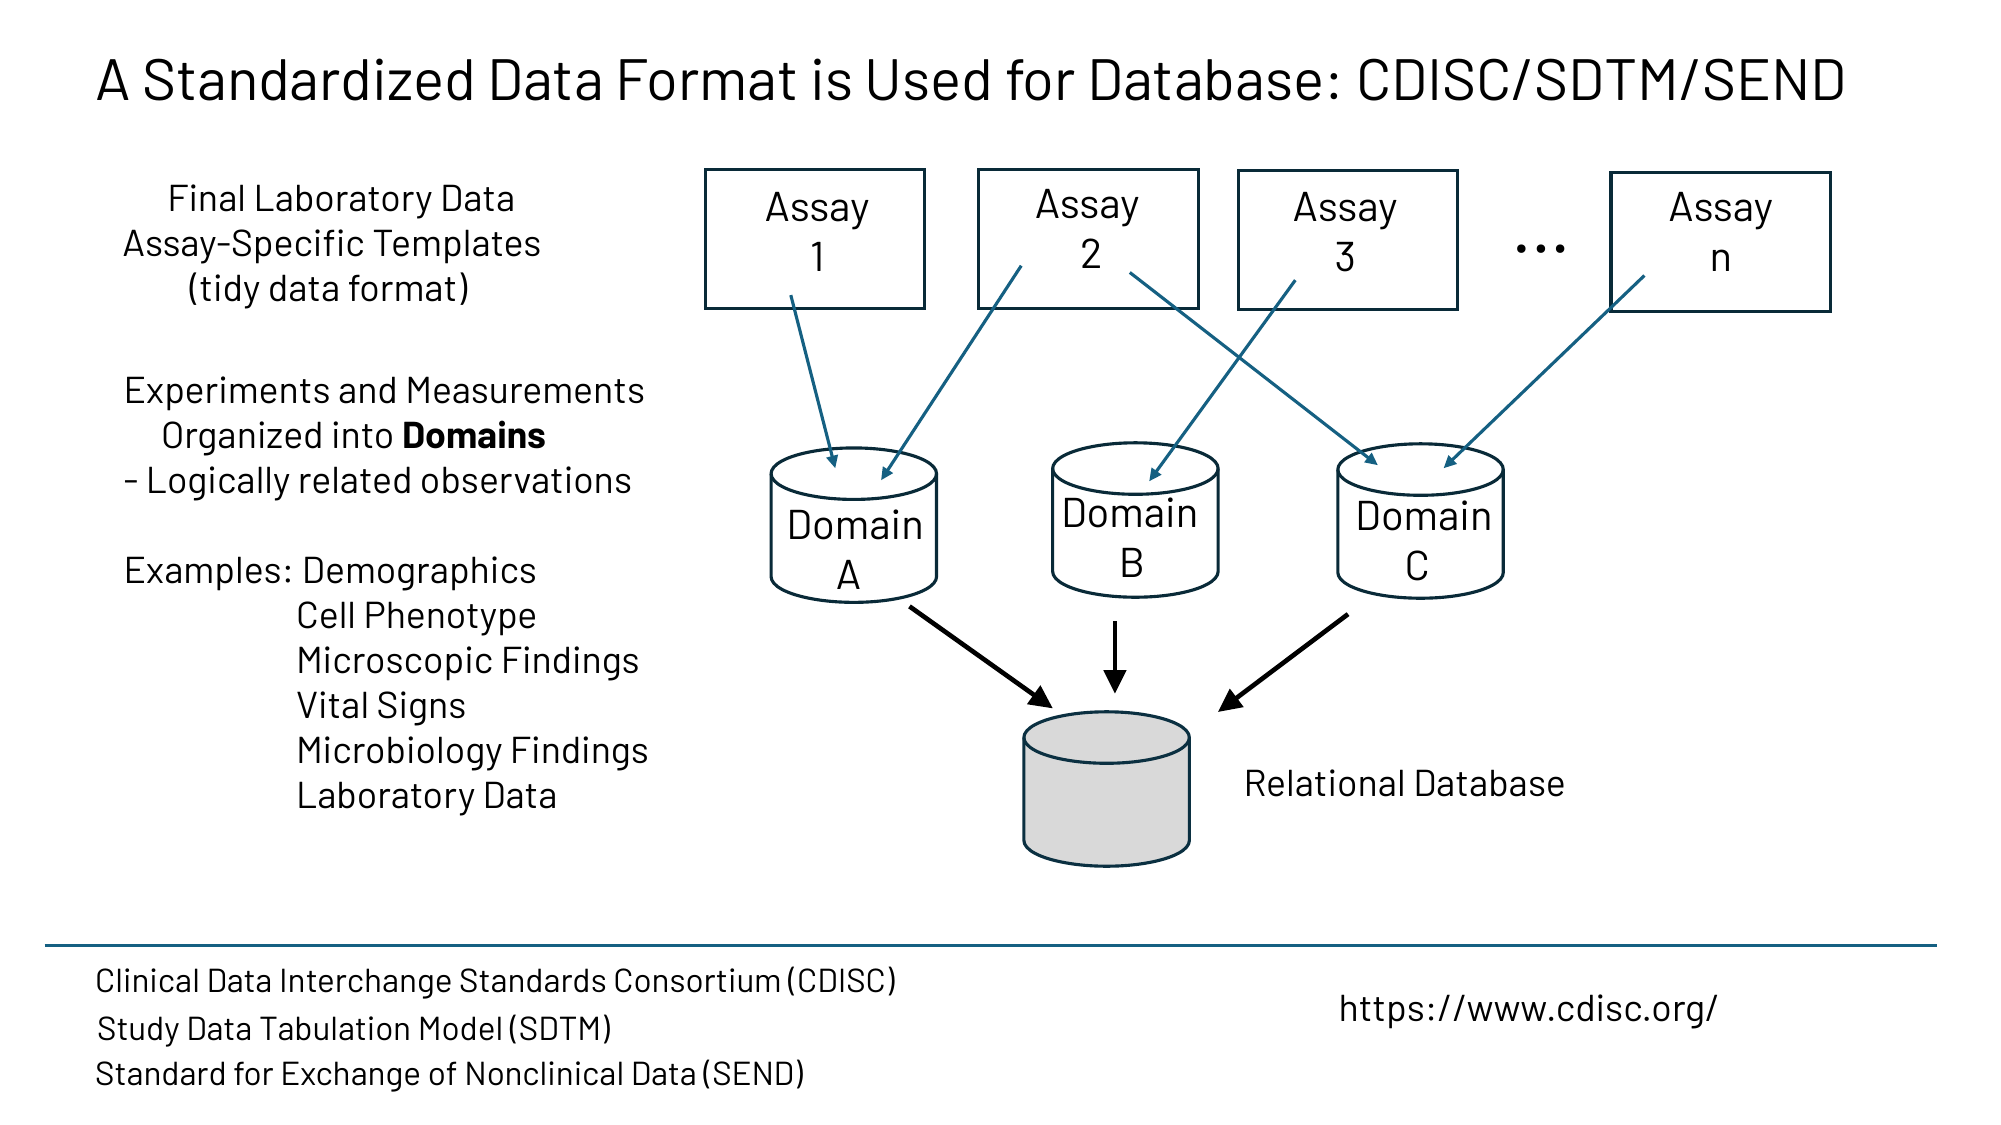

A Standardized Data Format is Used for Database: CDISC/SDTM/SEND
      Final Laboratory Data
Assay-Specific Templates
         (tidy data format)

Assay
 2

…
Assay
1
Assay
3
Assay
n

Experiments and Measurements
     Organized into Domains
- Logically related observations

Examples: Demographics
                       Cell Phenotype
                       Microscopic Findings
                       Vital Signs
                       Microbiology Findings
                       Laboratory Data

Domain
       B
Domain
      C
Domain
      A

Relational Database
Clinical Data Interchange Standards Consortium (CDISC)
https://www.cdisc.org/
Study Data Tabulation Model (SDTM)
Standard for Exchange of Nonclinical Data (SEND)